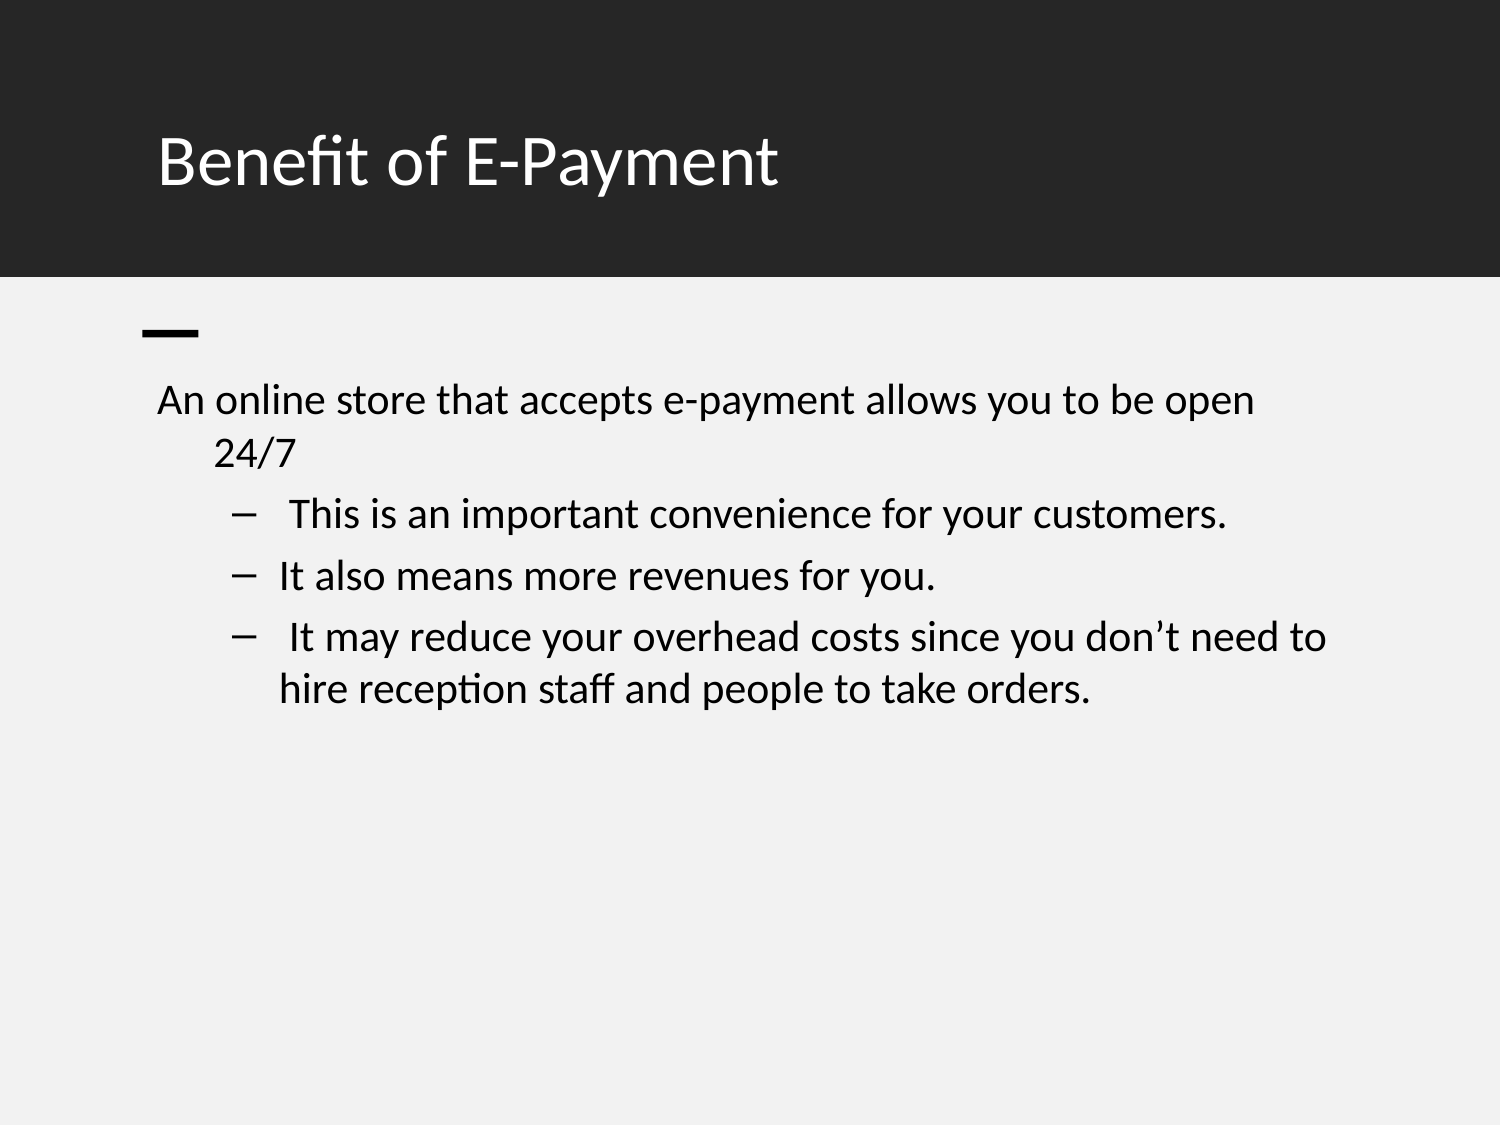

# Benefit of E-Payment

An online store that accepts e-payment allows you to be open 24/7
 This is an important convenience for your customers.
It also means more revenues for you.
 It may reduce your overhead costs since you don’t need to hire reception staff and people to take orders.

4